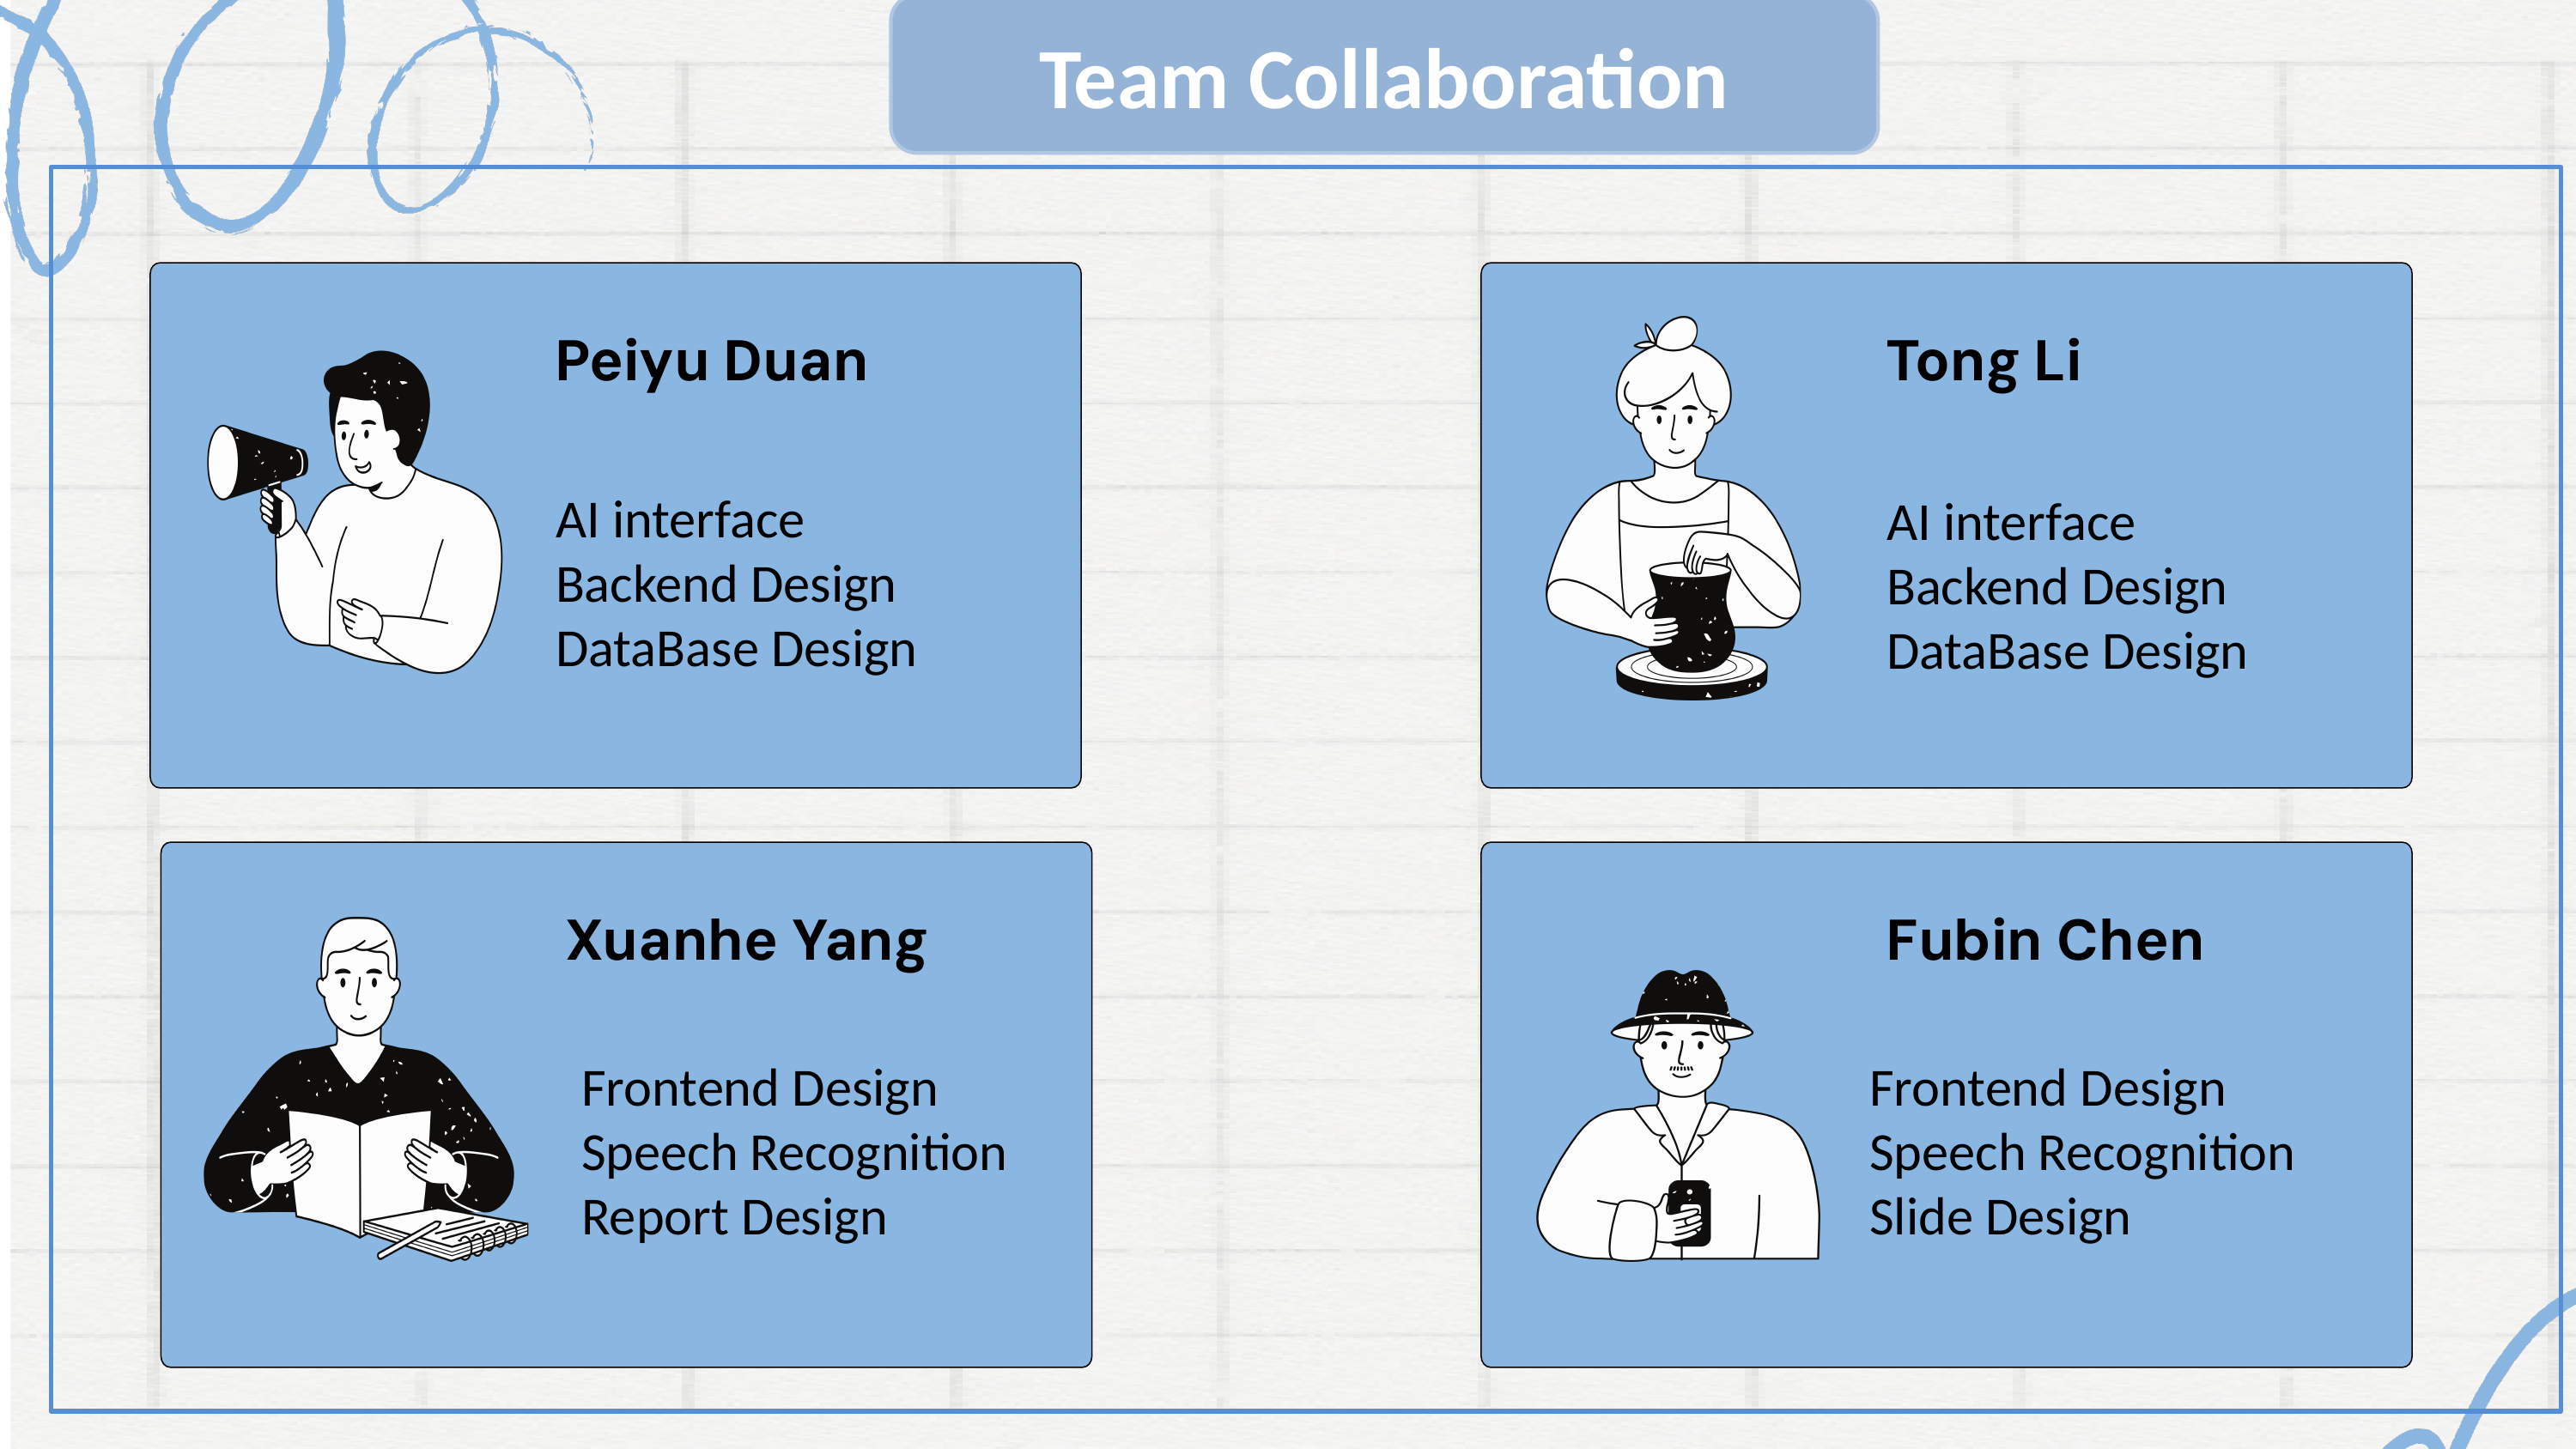

Team Collaboration

Peiyu Duan

Tong Li

AI interface
Backend Design
DataBase Design
AI interface
Backend Design
DataBase Design

Xuanhe Yang

Fubin Chen

Frontend Design
Speech Recognition
Report Design
Frontend Design
Speech Recognition
Slide Design